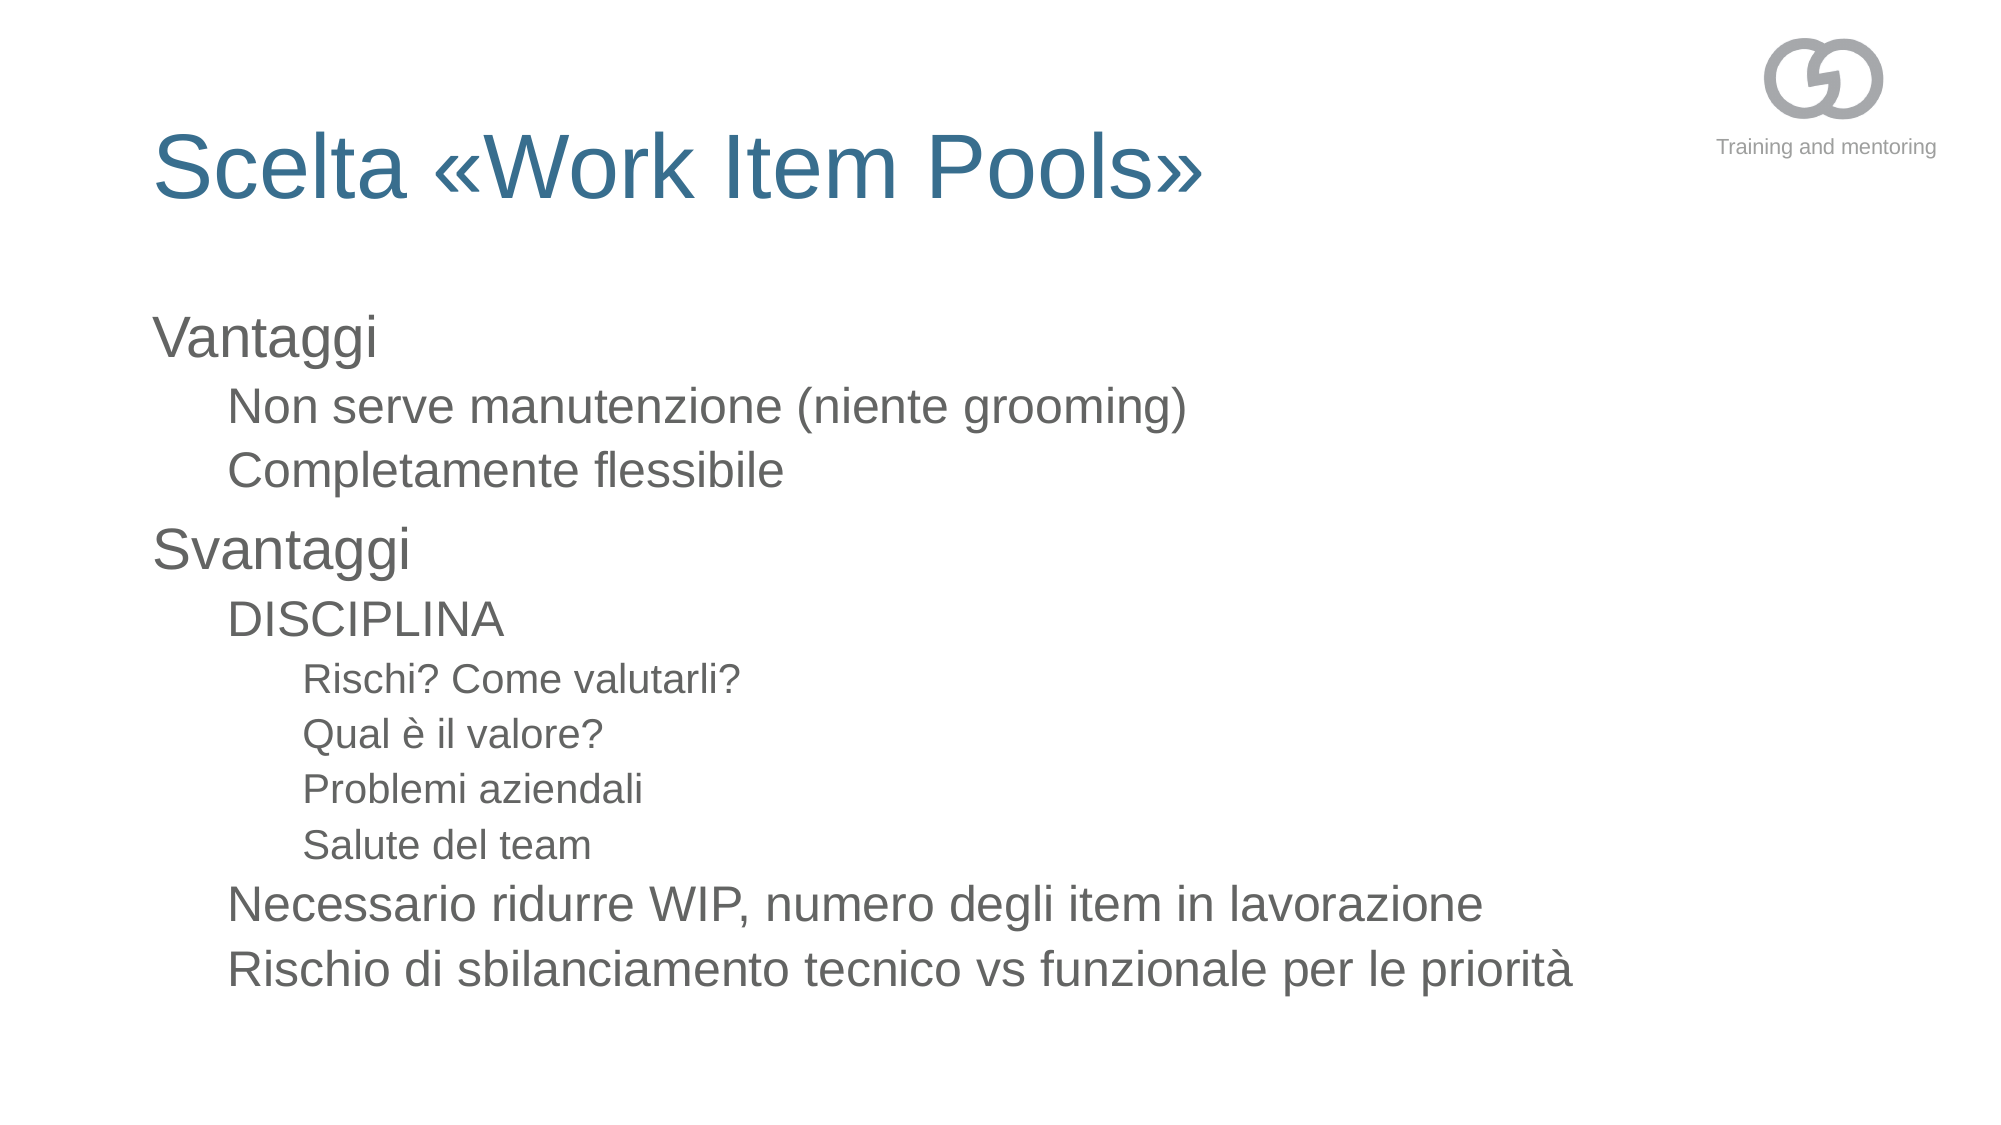

# Scelta «Work Item Pools»
Vantaggi
Non serve manutenzione (niente grooming)
Completamente flessibile
Svantaggi
DISCIPLINA
Rischi? Come valutarli?
Qual è il valore?
Problemi aziendali
Salute del team
Necessario ridurre WIP, numero degli item in lavorazione
Rischio di sbilanciamento tecnico vs funzionale per le priorità